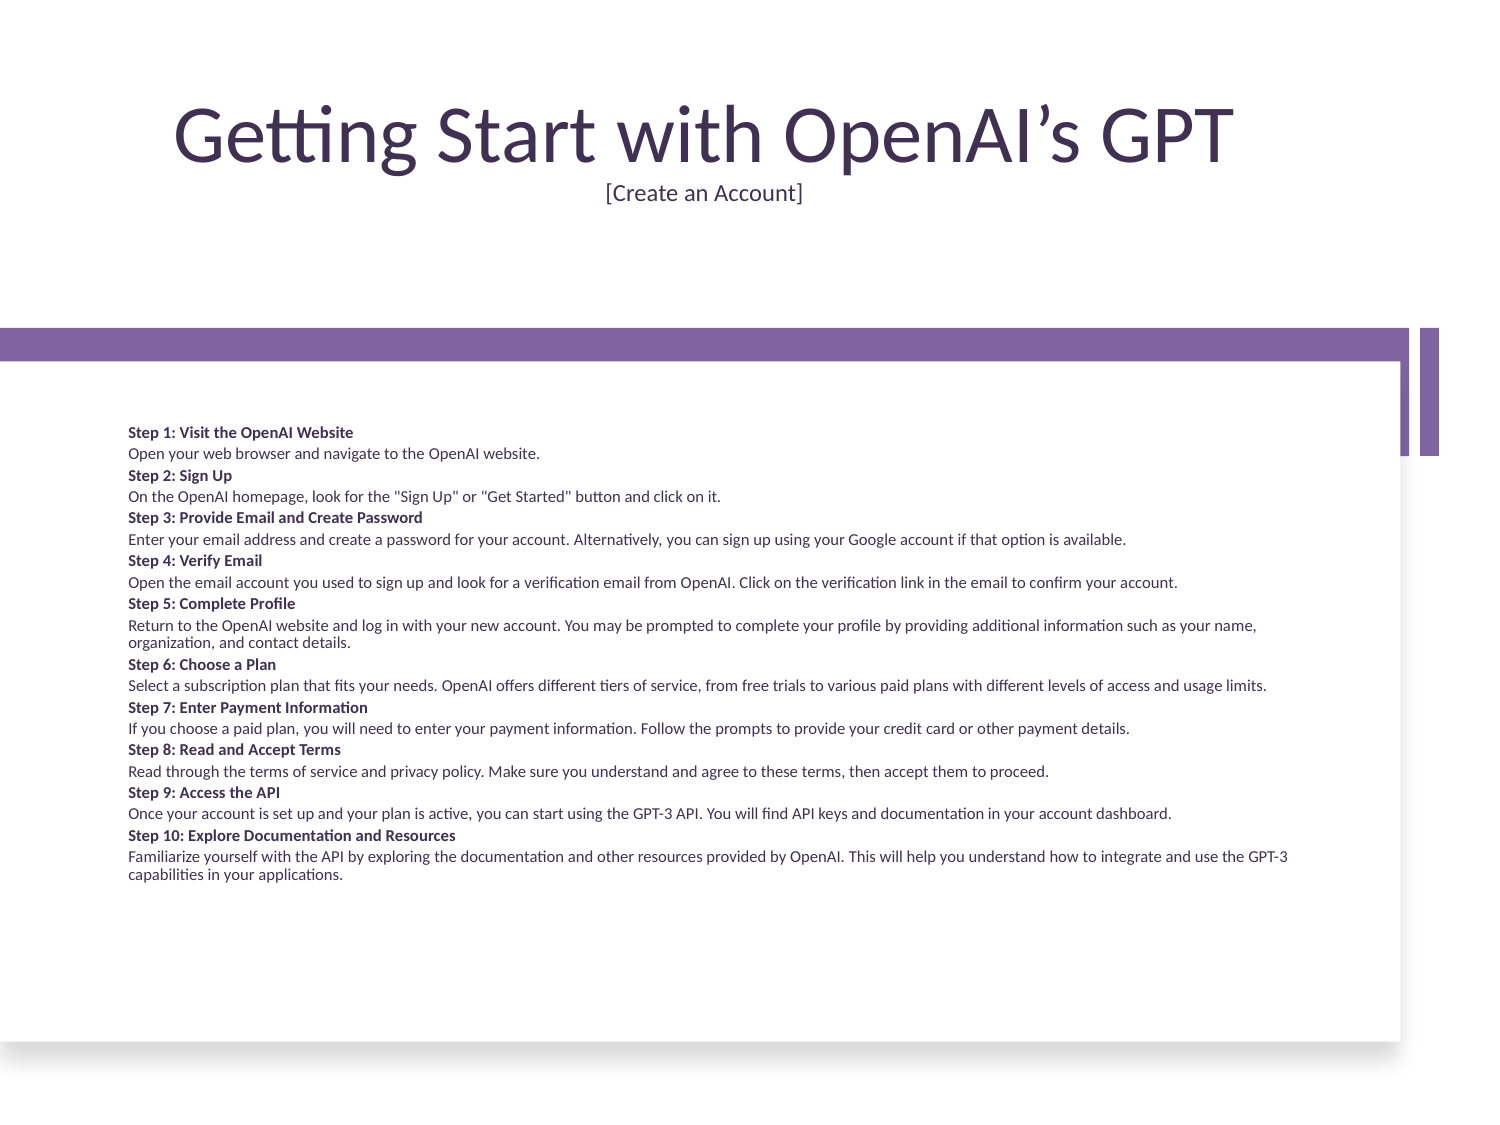

# Getting Start with OpenAI’s GPT [Create an Account]

Step 1: Visit the OpenAI Website
Open your web browser and navigate to the OpenAI website.
Step 2: Sign Up
On the OpenAI homepage, look for the "Sign Up" or "Get Started" button and click on it.
Step 3: Provide Email and Create Password
Enter your email address and create a password for your account. Alternatively, you can sign up using your Google account if that option is available.
Step 4: Verify Email
Open the email account you used to sign up and look for a verification email from OpenAI. Click on the verification link in the email to confirm your account.
Step 5: Complete Profile
Return to the OpenAI website and log in with your new account. You may be prompted to complete your profile by providing additional information such as your name, organization, and contact details.
Step 6: Choose a Plan
Select a subscription plan that fits your needs. OpenAI offers different tiers of service, from free trials to various paid plans with different levels of access and usage limits.
Step 7: Enter Payment Information
If you choose a paid plan, you will need to enter your payment information. Follow the prompts to provide your credit card or other payment details.
Step 8: Read and Accept Terms
Read through the terms of service and privacy policy. Make sure you understand and agree to these terms, then accept them to proceed.
Step 9: Access the API
Once your account is set up and your plan is active, you can start using the GPT-3 API. You will find API keys and documentation in your account dashboard.
Step 10: Explore Documentation and Resources
Familiarize yourself with the API by exploring the documentation and other resources provided by OpenAI. This will help you understand how to integrate and use the GPT-3 capabilities in your applications.